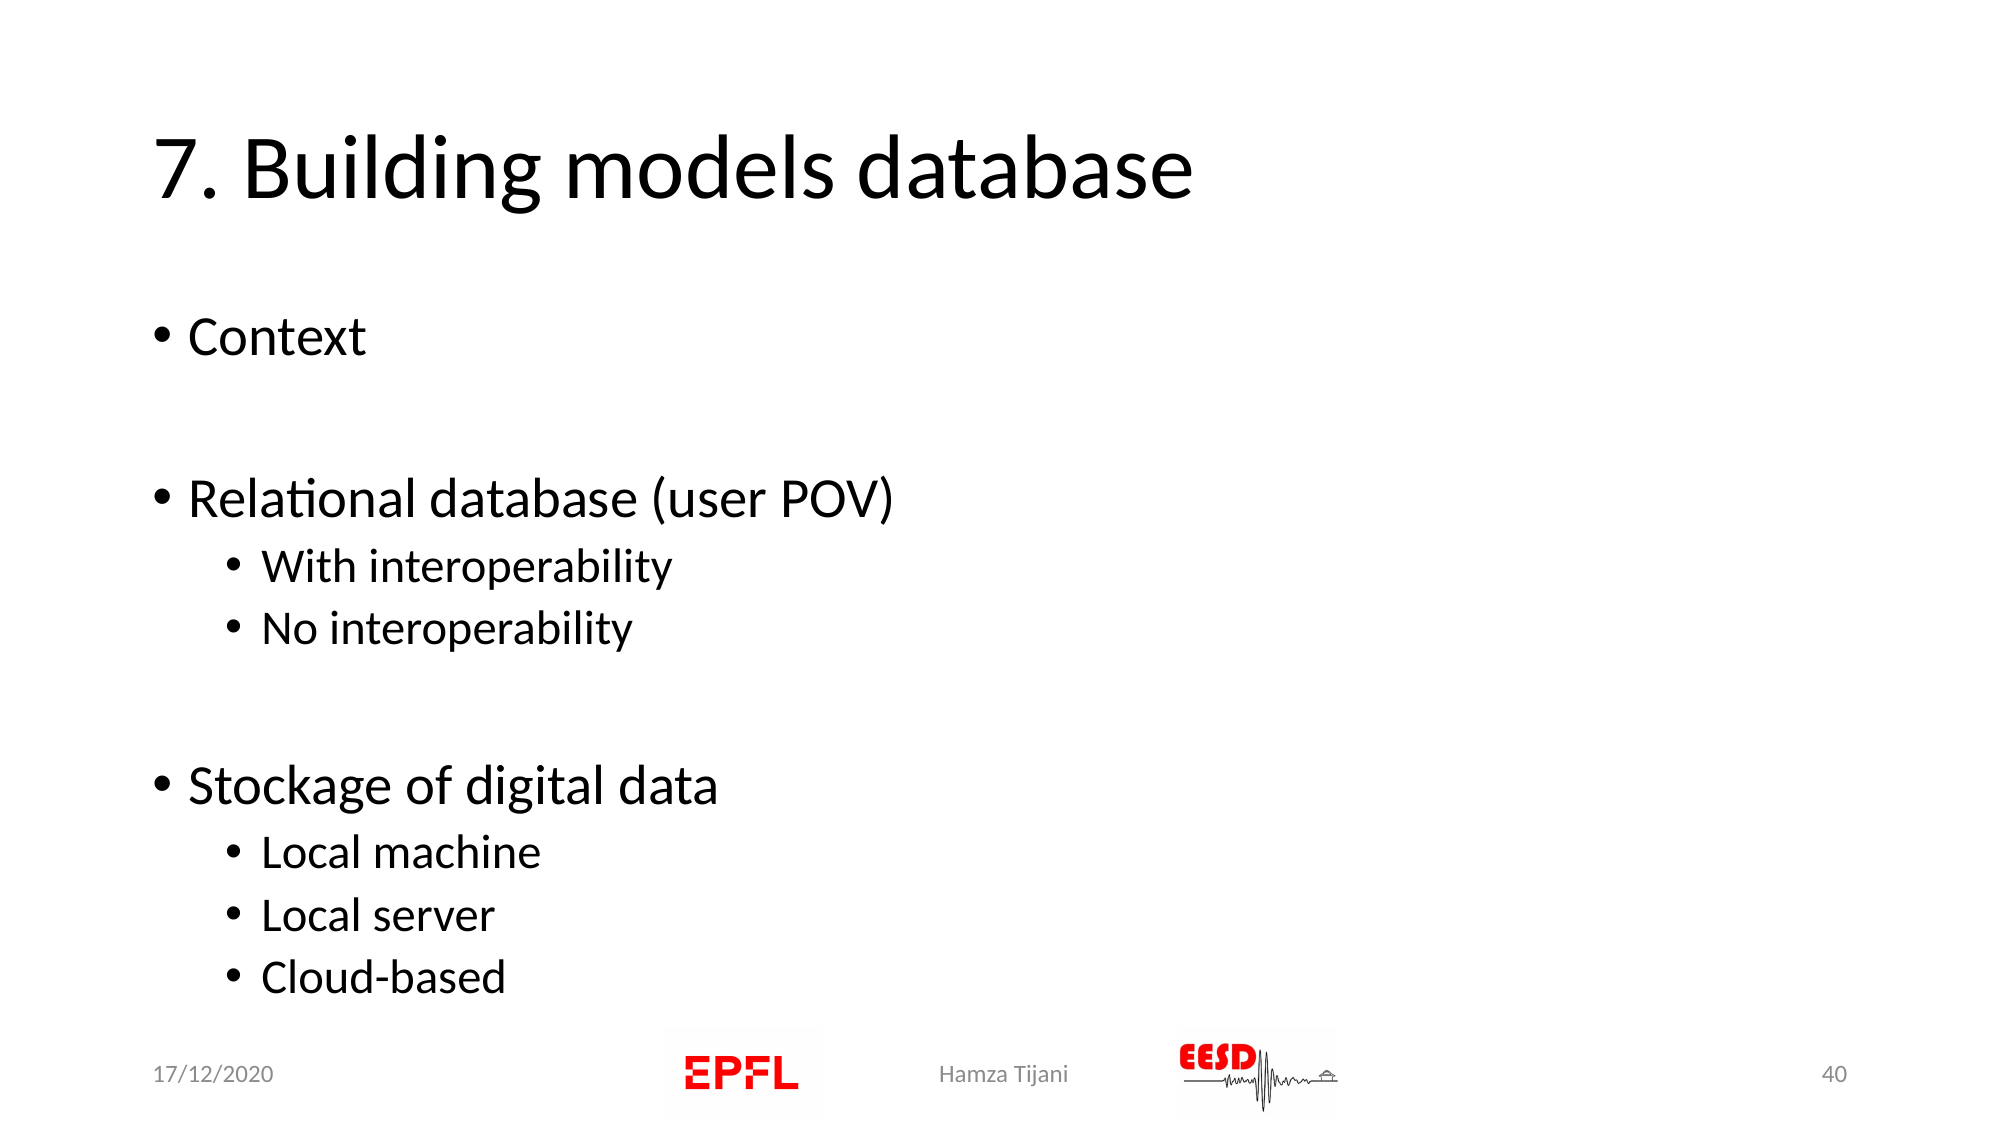

# 7. Building models database
Context

Relational database (user POV)
With interoperability
No interoperability

Stockage of digital data
Local machine
Local server
Cloud-based

17/12/2020
Hamza Tijani
40